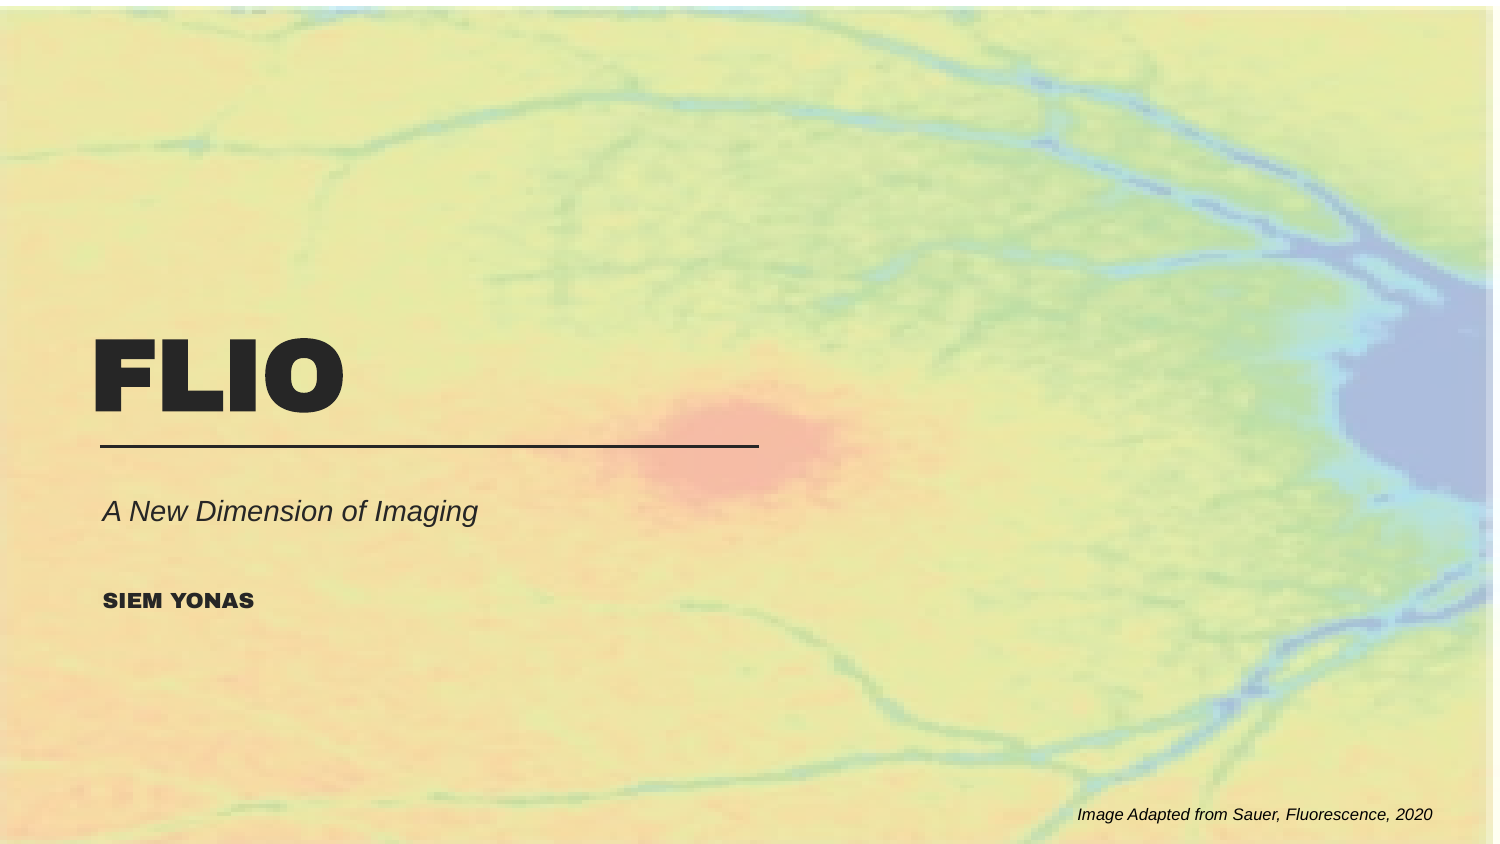

FLIO
A New Dimension of Imaging
Siem Yonas
Image Adapted from Sauer, Fluorescence, 2020